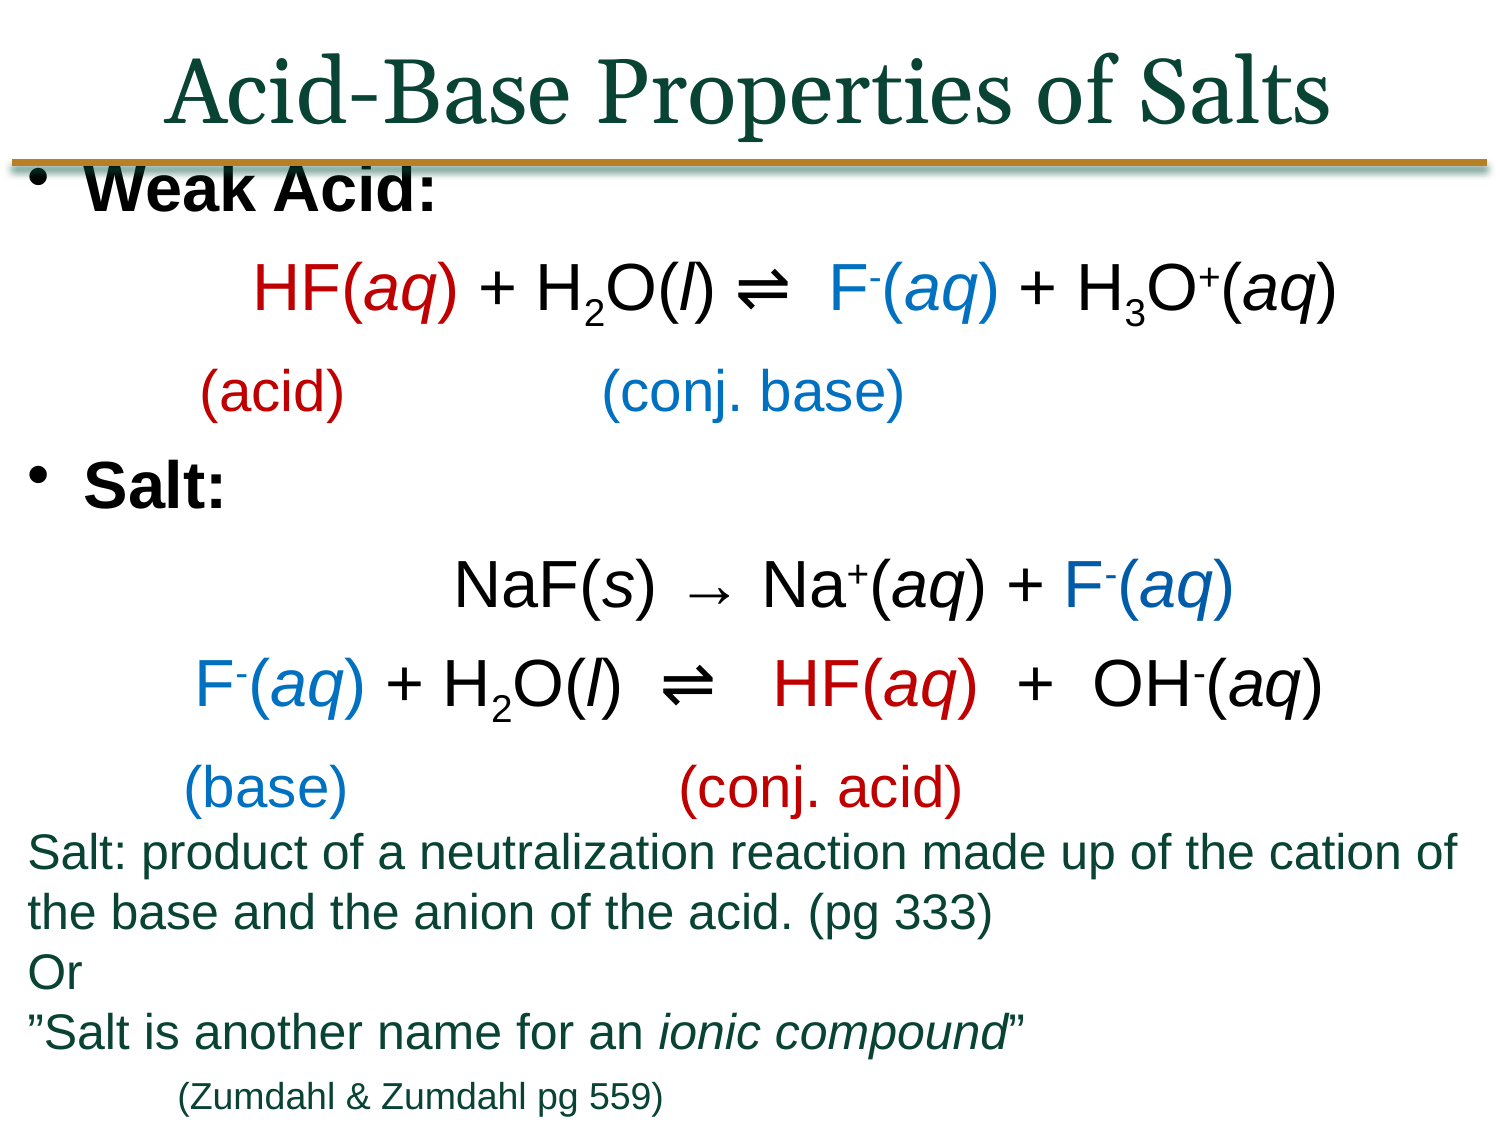

Acid-Base Properties of Salts
Weak Acid:
	HF(aq) + H2O(l) ⇌  F-(aq) + H3O+(aq)
      (acid)		   (conj. base)
Salt:
                   NaF(s) → Na+(aq) + F-(aq)
     F-(aq) + H2O(l)  ⇌   HF(aq)  +  OH-(aq)
     (base)	                 (conj. acid)
Salt: product of a neutralization reaction made up of the cation of the base and the anion of the acid. (pg 333)
Or
”Salt is another name for an ionic compound”
	(Zumdahl & Zumdahl pg 559)